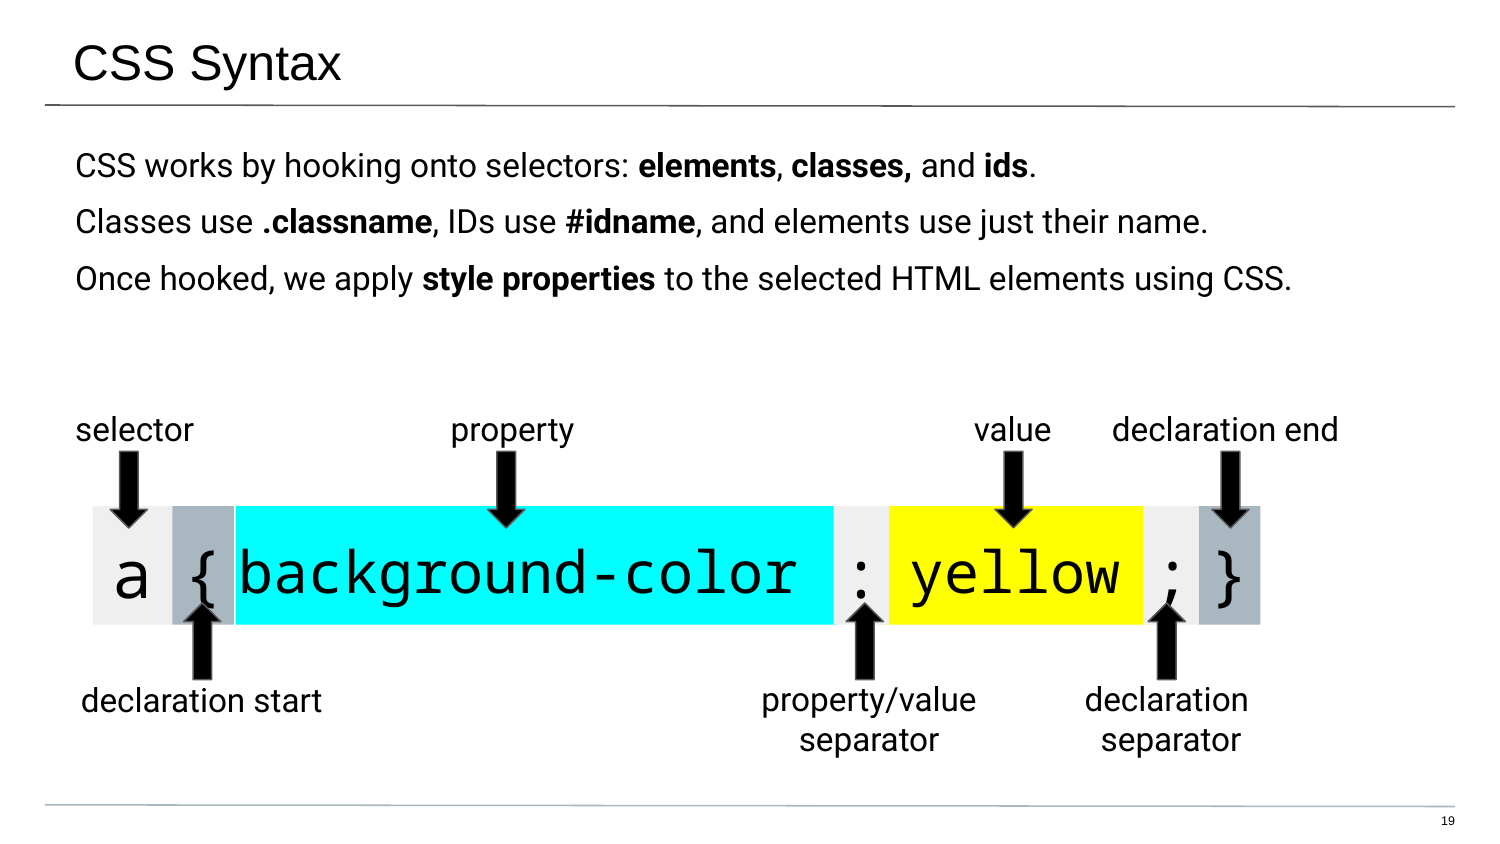

# CSS Syntax
CSS works by hooking onto selectors: elements, classes, and ids.
Classes use .classname, IDs use #idname, and elements use just their name.
Once hooked, we apply style properties to the selected HTML elements using CSS.
declaration end

selector
property
value

a
:
;
{
background-color
yellow
}

property/value separator
declaration
separator
declaration start